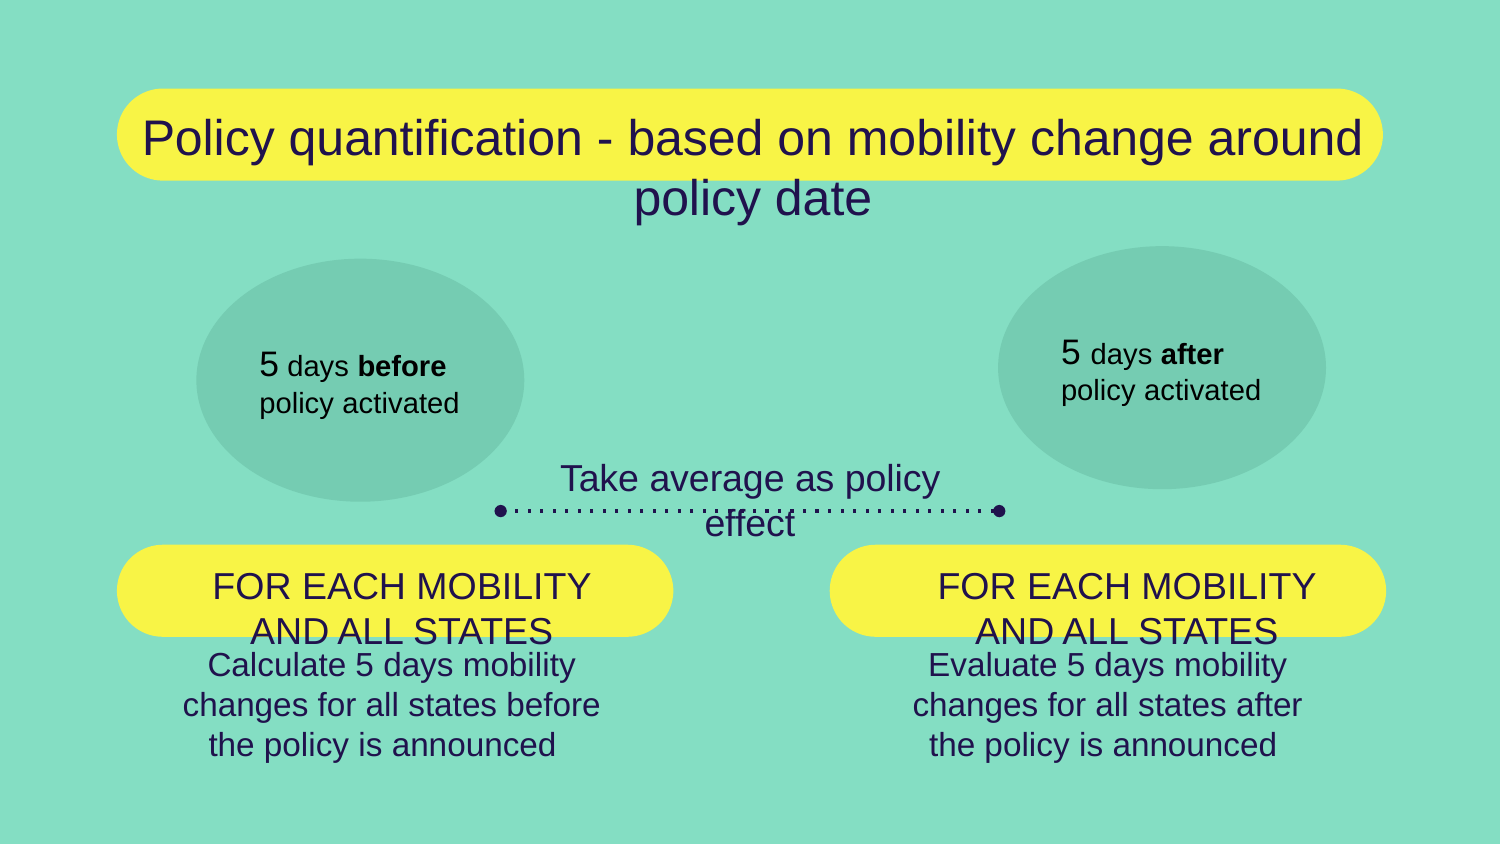

# Policy quantification - based on mobility change around policy date
5 days after policy activated
5 days before policy activated
Take average as policy effect

FOR EACH MOBILITY AND ALL STATES
FOR EACH MOBILITY AND ALL STATES
Evaluate 5 days mobility changes for all states after the policy is announced
Calculate 5 days mobility changes for all states before the policy is announced